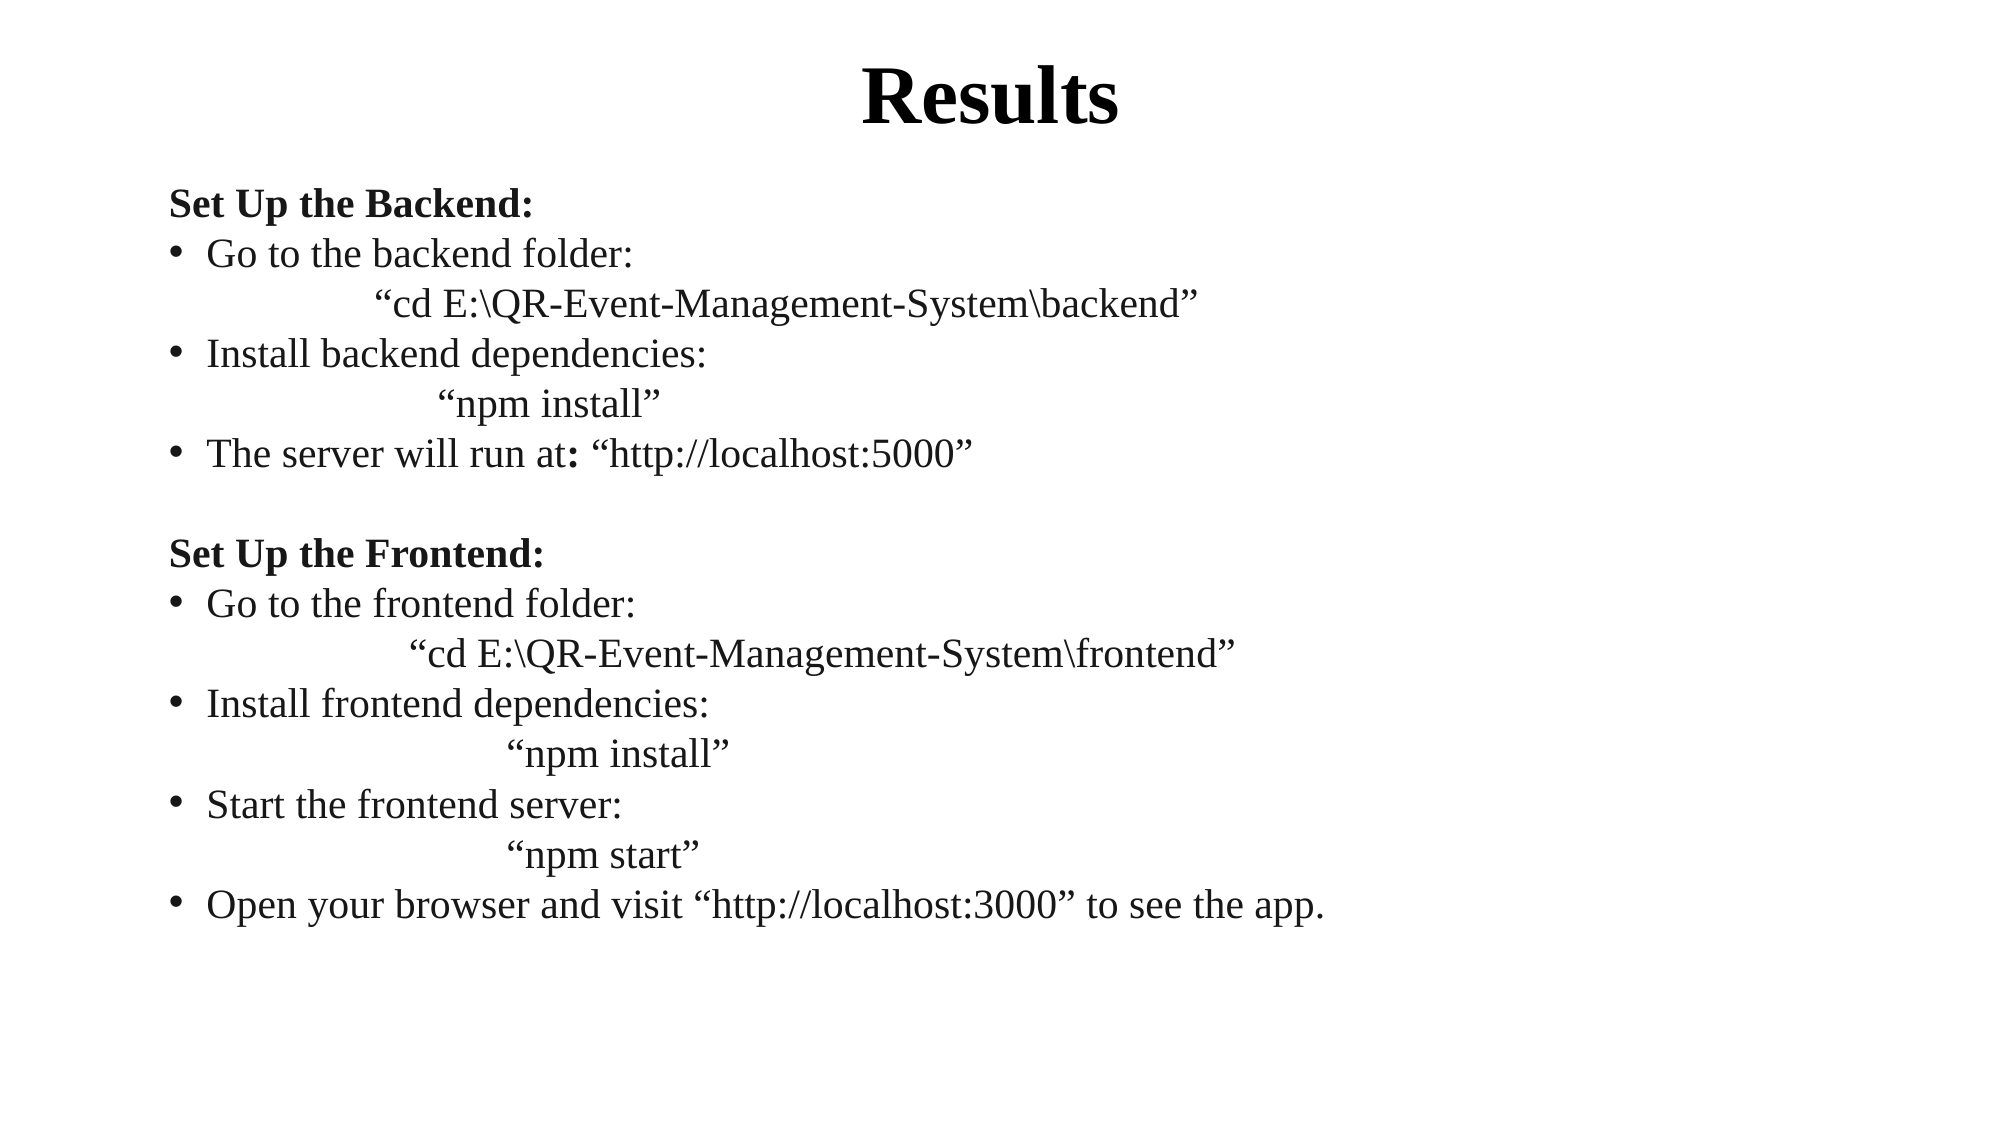

# Results
Set Up the Backend:
Go to the backend folder:
                “cd E:\QR-Event-Management-System\backend”
Install backend dependencies:
                      “npm install”
The server will run at: “http://localhost:5000”

Set Up the Frontend:
Go to the frontend folder:
	     “cd E:\QR-Event-Management-System\frontend”
Install frontend dependencies:
		“npm install”
Start the frontend server:
		“npm start”
Open your browser and visit “http://localhost:3000” to see the app.